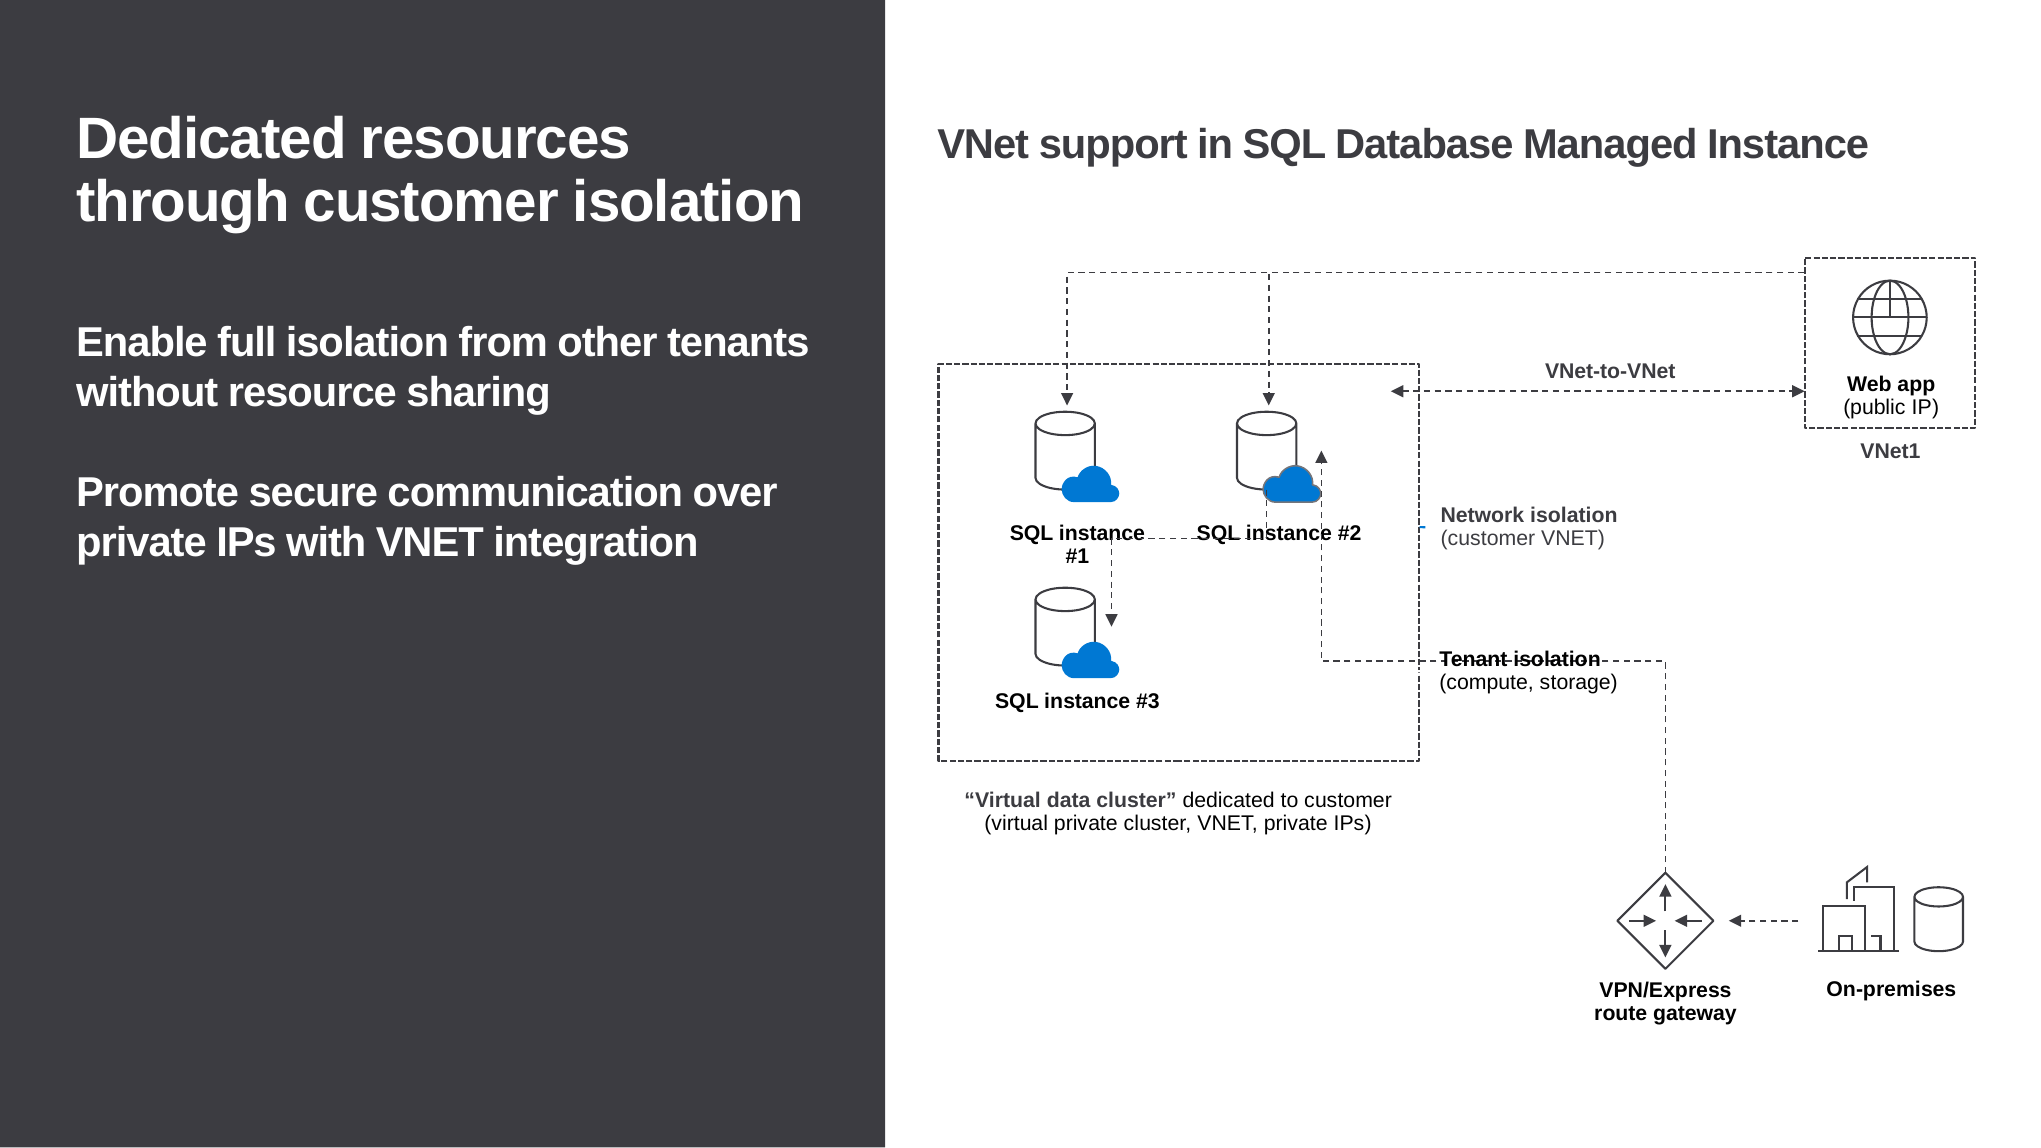

# Dedicated resources through customer isolation
VNet support in SQL Database Managed Instance

Enable full isolation from other tenants without resource sharing
Promote secure communication over private IPs with VNET integration
VNet-to-VNet

Web app
(public IP)

VNet1
Network isolation
(customer VNET)
SQL instance #1
SQL instance #2

Tenant isolation
(compute, storage)
SQL instance #3
“Virtual data cluster” dedicated to customer
(virtual private cluster, VNET, private IPs)

On-premises
VPN/Express route gateway